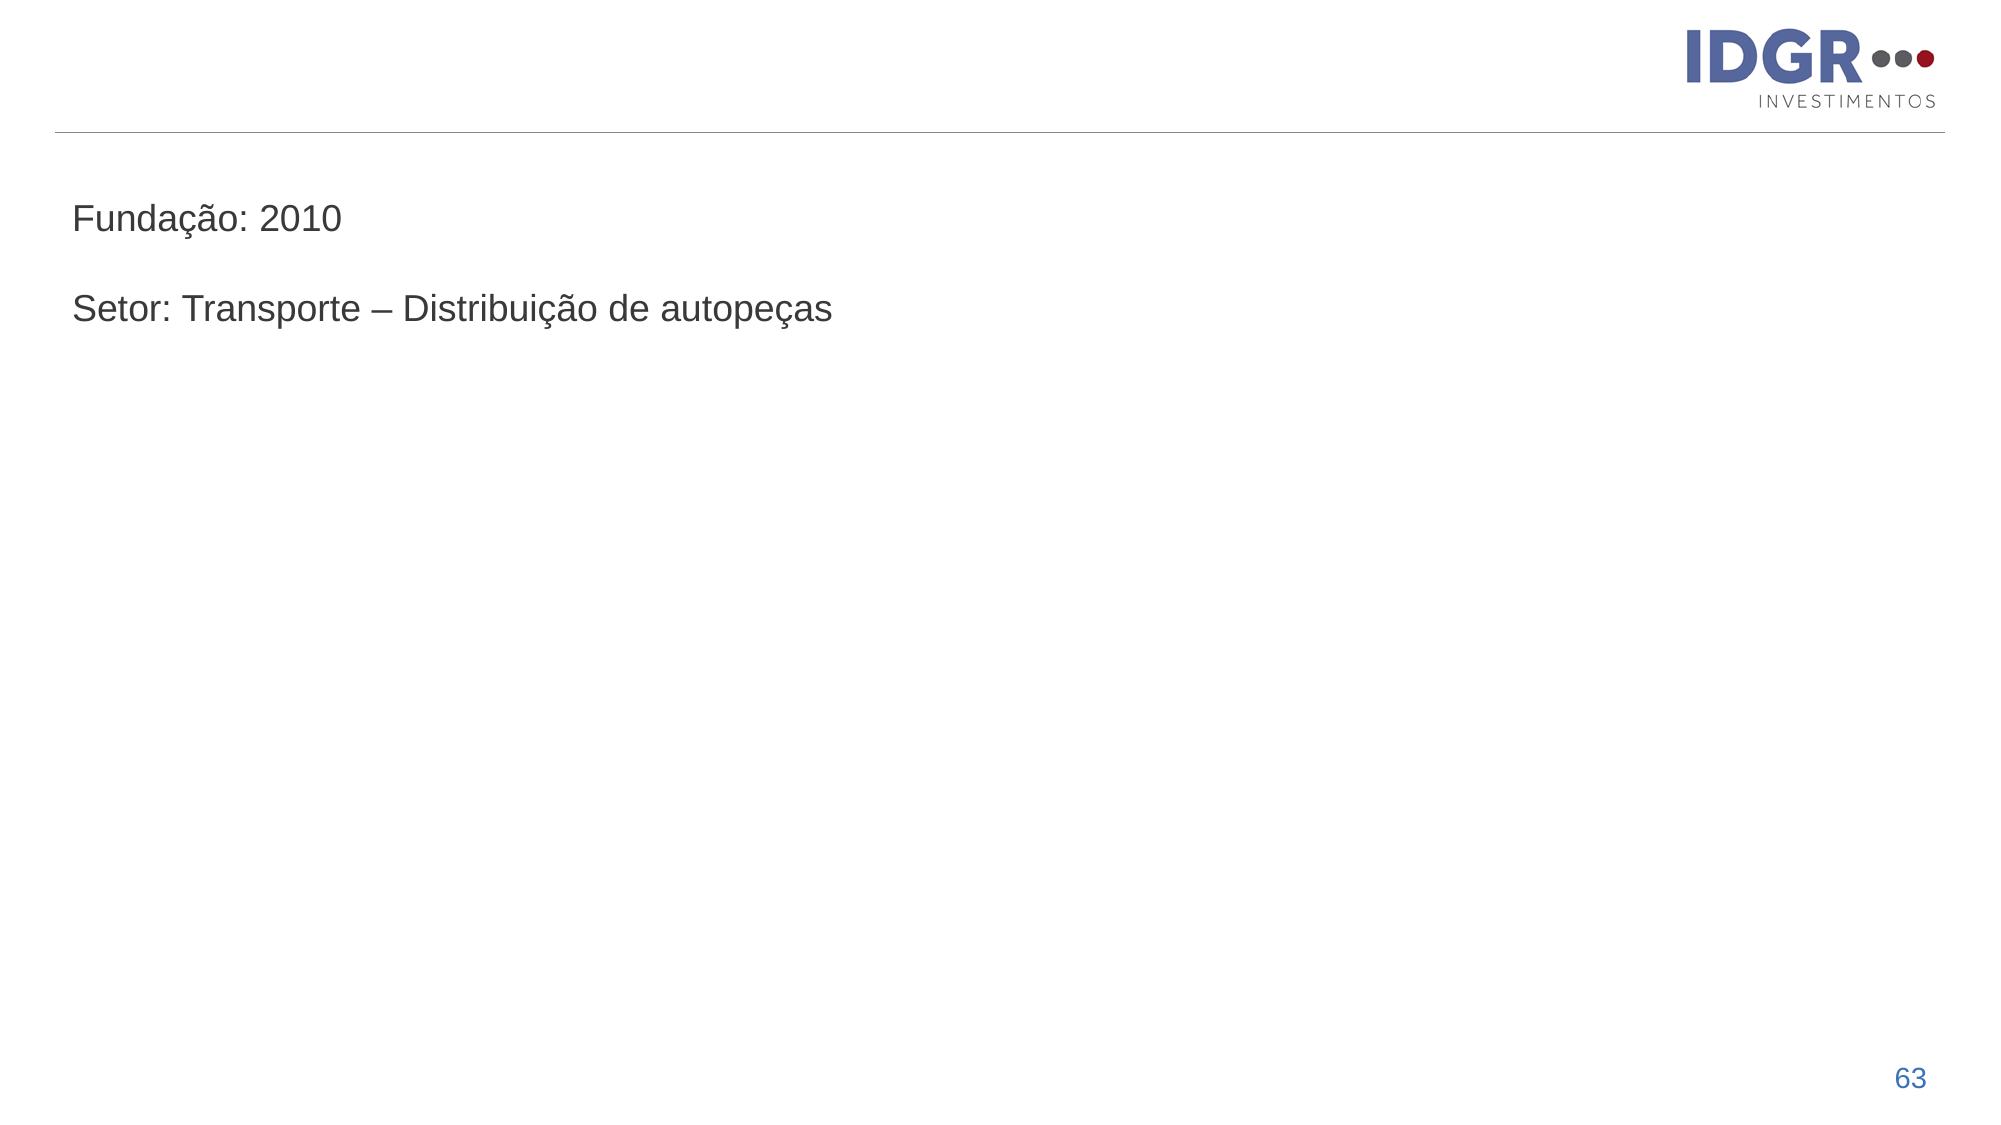

#

Fundação: 2010

Setor: Transporte – Distribuição de autopeças